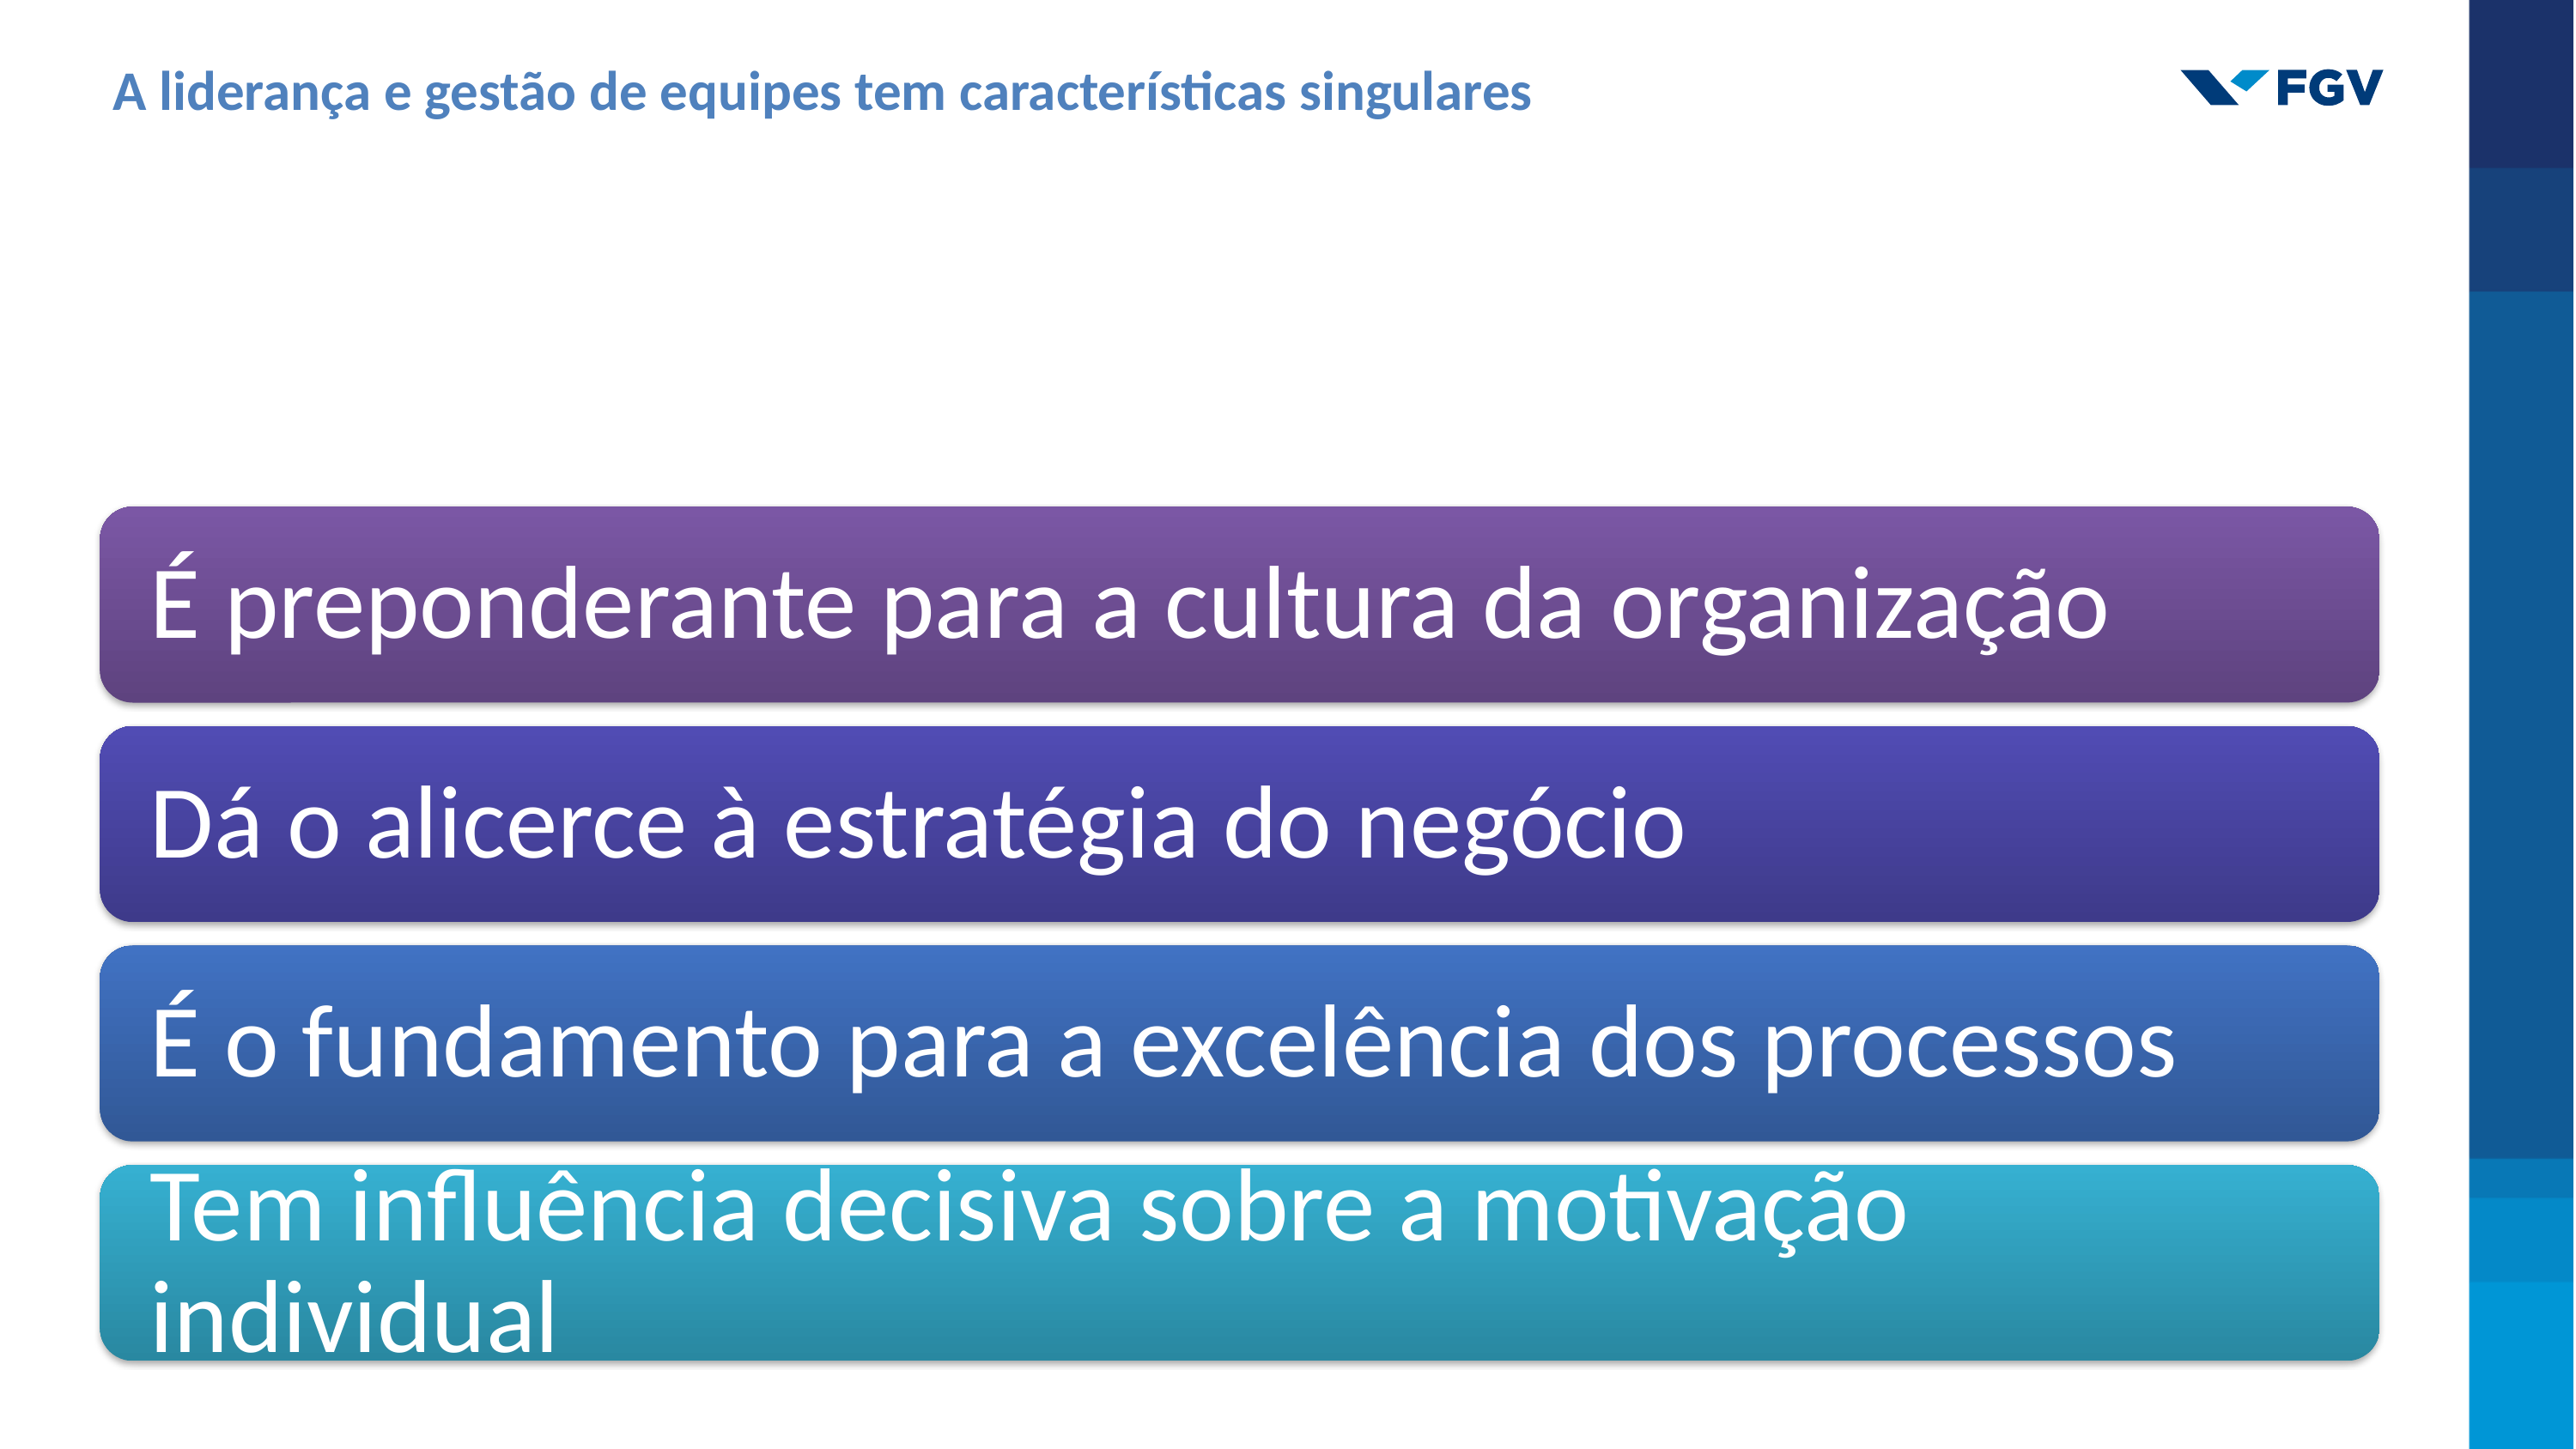

A liderança e gestão de equipes tem características singulares
É preponderante para a cultura da organização
Dá o alicerce à estratégia do negócio
É o fundamento para a excelência dos processos
Tem influência decisiva sobre a motivação individual